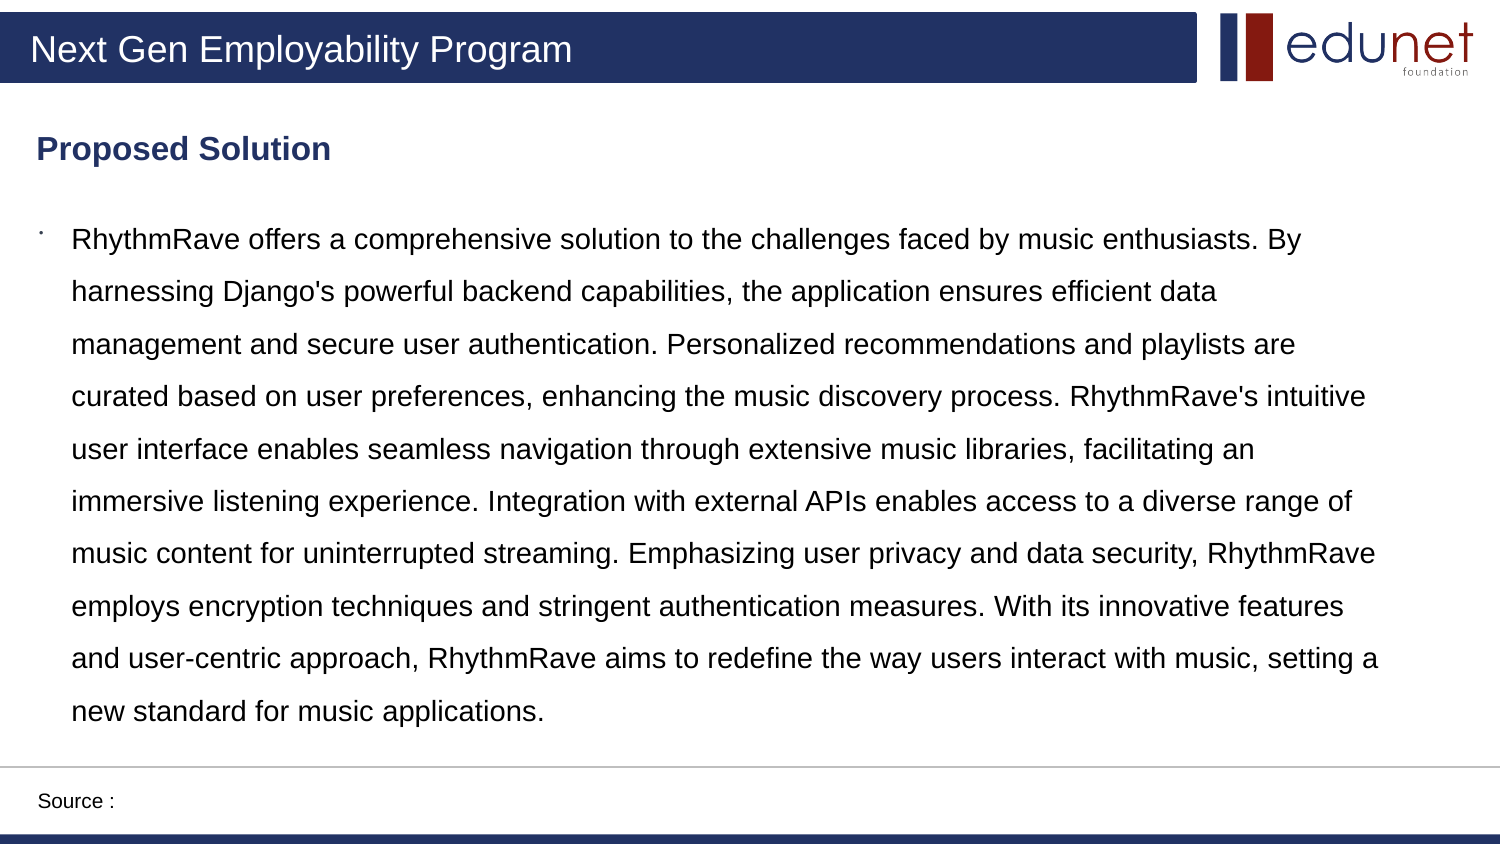

# Proposed Solution
.
RhythmRave offers a comprehensive solution to the challenges faced by music enthusiasts. By harnessing Django's powerful backend capabilities, the application ensures efficient data management and secure user authentication. Personalized recommendations and playlists are curated based on user preferences, enhancing the music discovery process. RhythmRave's intuitive user interface enables seamless navigation through extensive music libraries, facilitating an immersive listening experience. Integration with external APIs enables access to a diverse range of music content for uninterrupted streaming. Emphasizing user privacy and data security, RhythmRave employs encryption techniques and stringent authentication measures. With its innovative features and user-centric approach, RhythmRave aims to redefine the way users interact with music, setting a new standard for music applications.

Source :